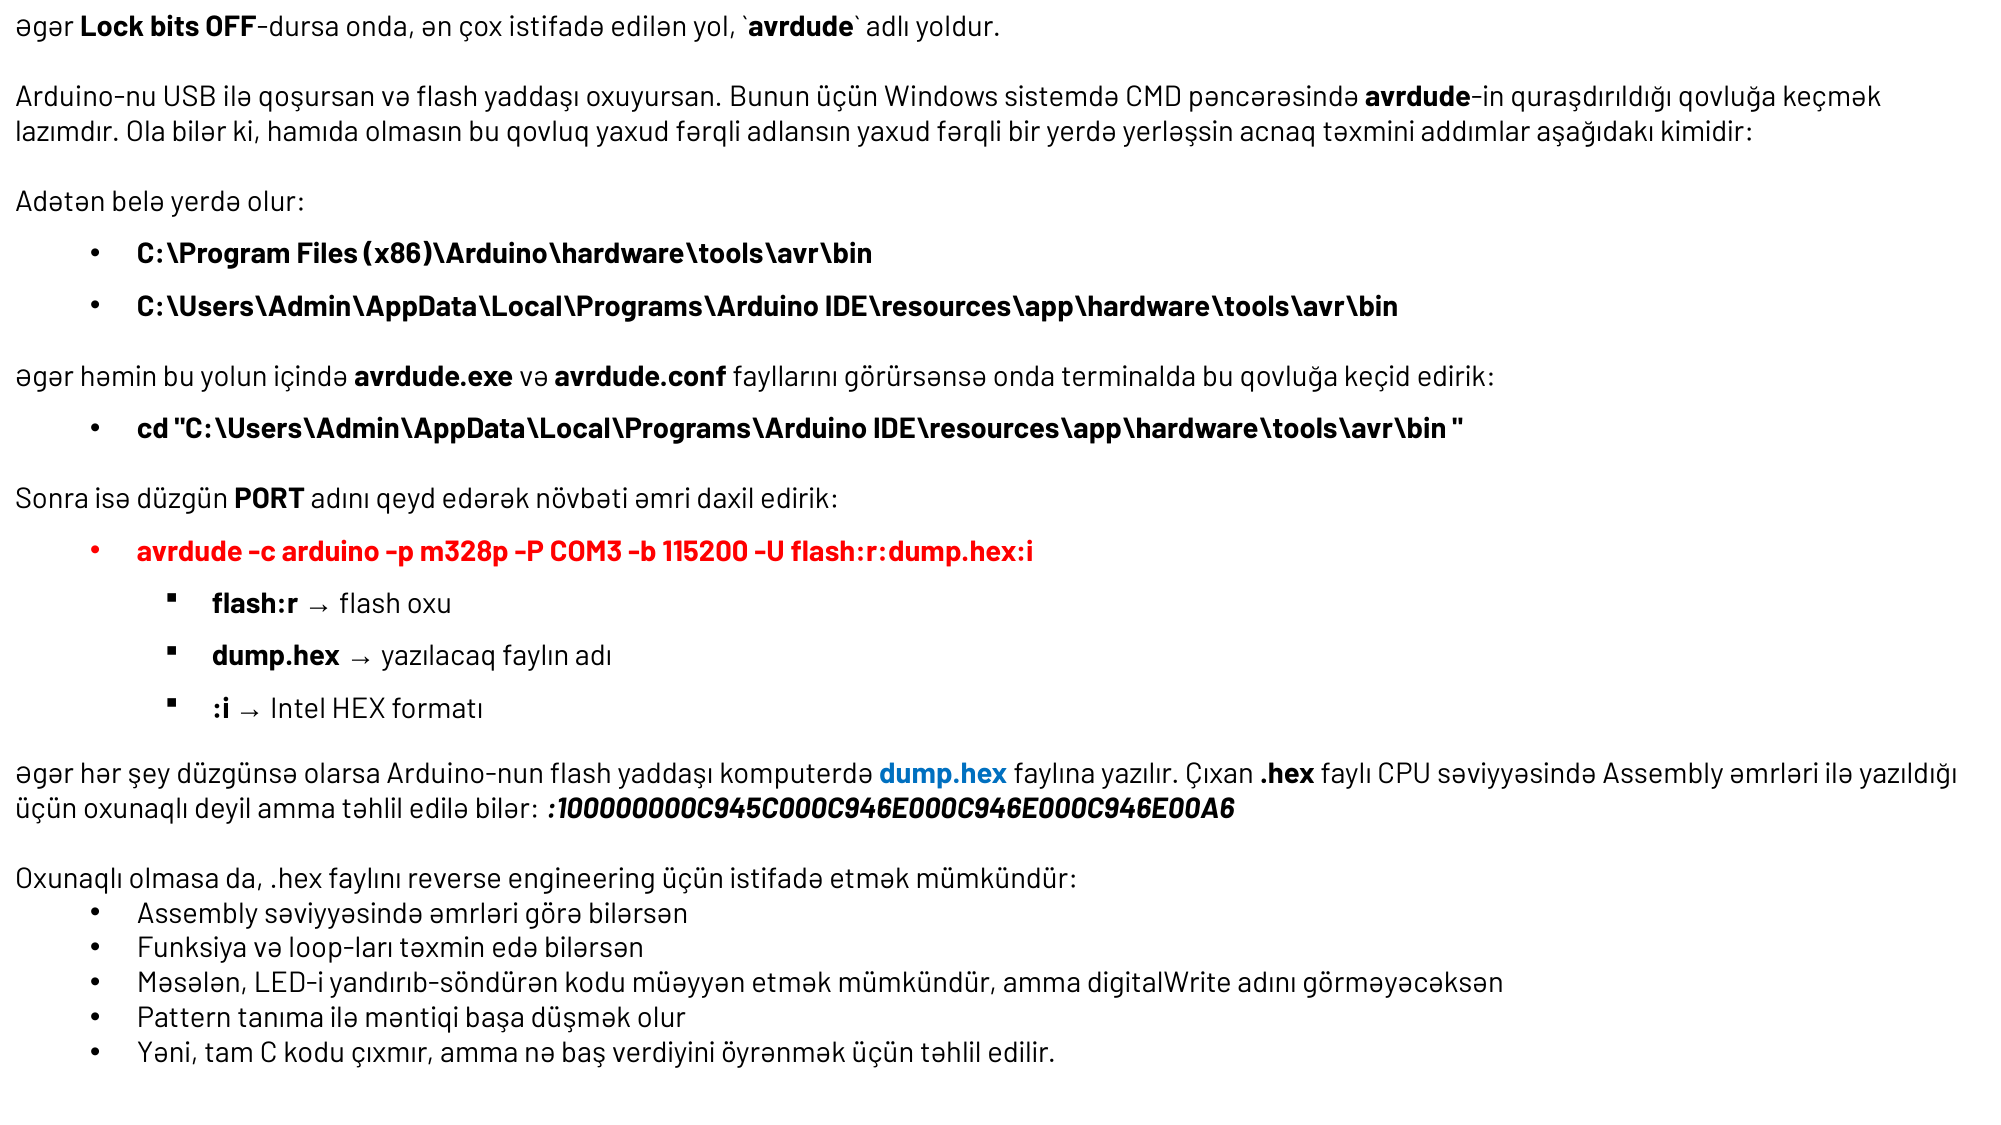

Əgər Lock bits OFF-dursa onda, ən çox istifadə edilən yol, `avrdude` adlı yoldur.

Arduino-nu USB ilə qoşursan və flash yaddaşı oxuyursan. Bunun üçün Windows sistemdə CMD pəncərəsində avrdude-in quraşdırıldığı qovluğa keçmək lazımdır. Ola bilər ki, hamıda olmasın bu qovluq yaxud fərqli adlansın yaxud fərqli bir yerdə yerləşsin acnaq təxmini addımlar aşağıdakı kimidir:

Adətən belə yerdə olur:
C:\Program Files (x86)\Arduino\hardware\tools\avr\bin
C:\Users\Admin\AppData\Local\Programs\Arduino IDE\resources\app\hardware\tools\avr\bin

Əgər həmin bu yolun içində avrdude.exe və avrdude.conf fayllarını görürsənsə onda terminalda bu qovluğa keçid edirik:
cd "C:\Users\Admin\AppData\Local\Programs\Arduino IDE\resources\app\hardware\tools\avr\bin "

Sonra isə düzgün PORT adını qeyd edərək növbəti əmri daxil edirik:
avrdude -c arduino -p m328p -P COM3 -b 115200 -U flash:r:dump.hex:i
flash:r → flash oxu
dump.hex → yazılacaq faylın adı
:i → Intel HEX formatı

Əgər hər şey düzgünsə olarsa Arduino-nun flash yaddaşı komputerdə dump.hex faylına yazılır. Çıxan .hex faylı CPU səviyyəsində Assembly əmrləri ilə yazıldığı üçün oxunaqlı deyil amma təhlil edilə bilər: :100000000C945C000C946E000C946E000C946E00A6

Oxunaqlı olmasa da, .hex faylını reverse engineering üçün istifadə etmək mümkündür:
Assembly səviyyəsində əmrləri görə bilərsən
Funksiya və loop-ları təxmin edə bilərsən
Məsələn, LED-i yandırıb-söndürən kodu müəyyən etmək mümkündür, amma digitalWrite adını görməyəcəksən
Pattern tanıma ilə məntiqi başa düşmək olur
Yəni, tam C kodu çıxmır, amma nə baş verdiyini öyrənmək üçün təhlil edilir.